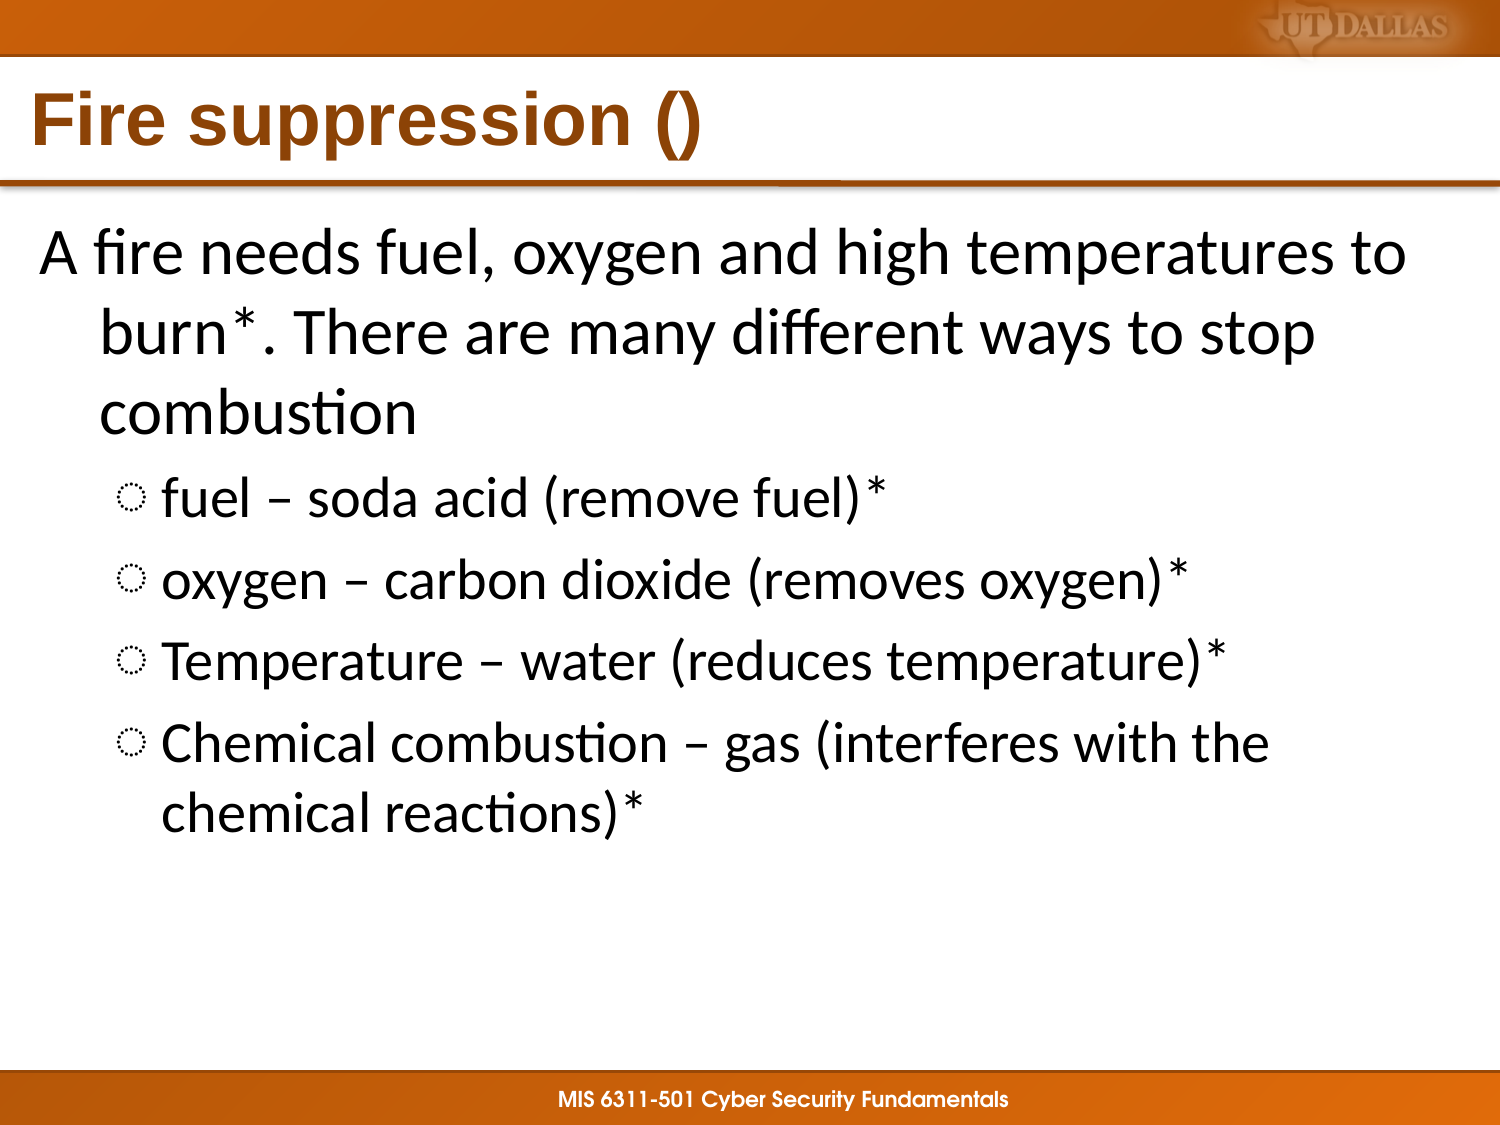

# Fire suppression ()
A fire needs fuel, oxygen and high temperatures to burn*. There are many different ways to stop combustion
fuel – soda acid (remove fuel)*
oxygen – carbon dioxide (removes oxygen)*
Temperature – water (reduces temperature)*
Chemical combustion – gas (interferes with the chemical reactions)*